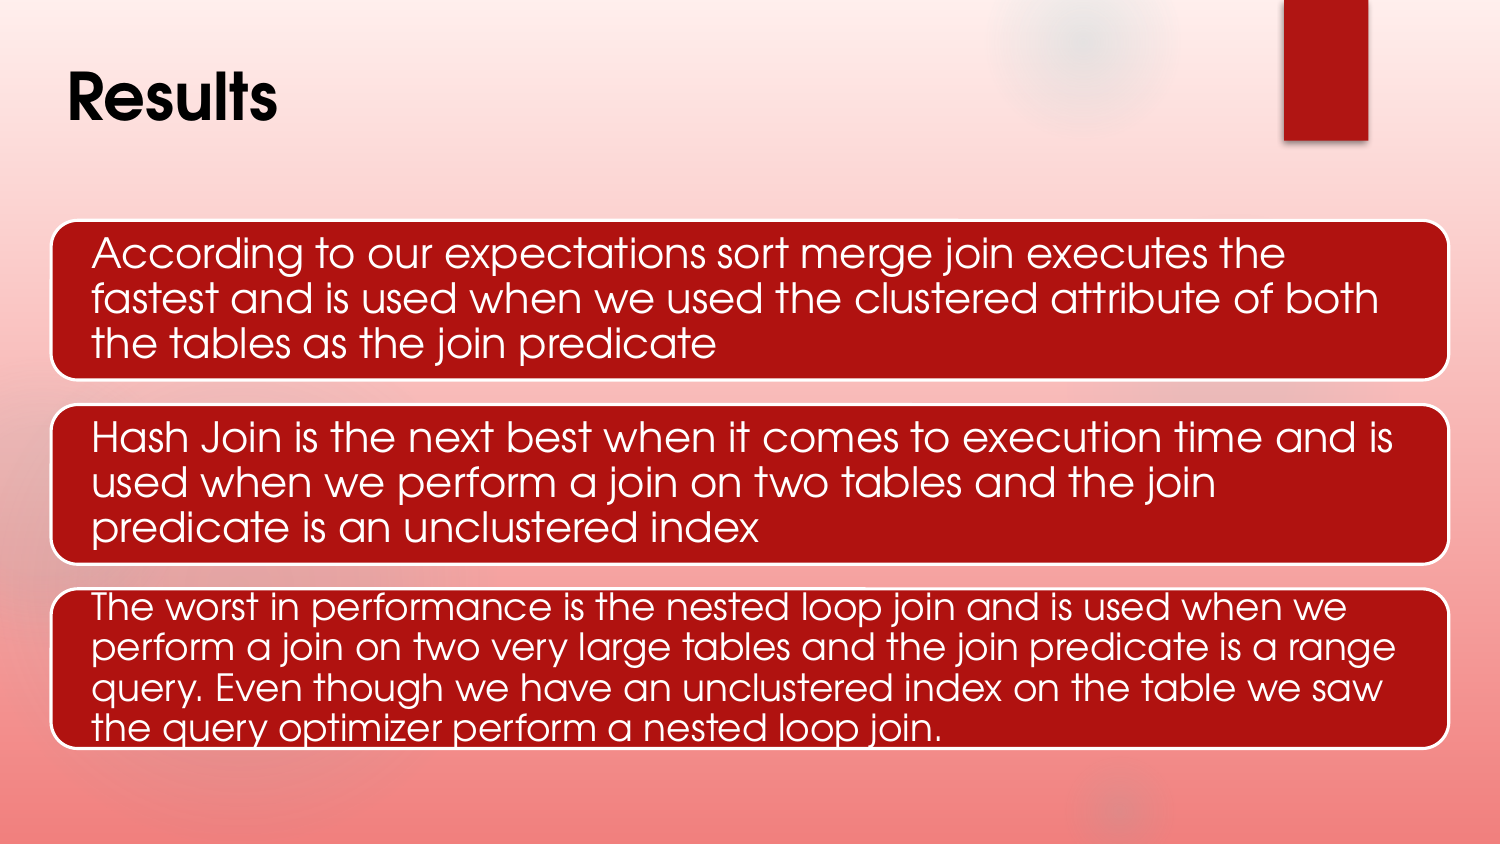

# Results

According to our expectations sort merge join executes the fastest and is used when we used the clustered attribute of both the tables as the join predicate

Hash Join is the next best when it comes to execution time and is used when we perform a join on two tables and the join predicate is an unclustered index

The worst in performance is the nested loop join and is used when we perform a join on two very large tables and the join predicate is a range query. Even though we have an unclustered index on the table we saw the query optimizer perform a nested loop join.